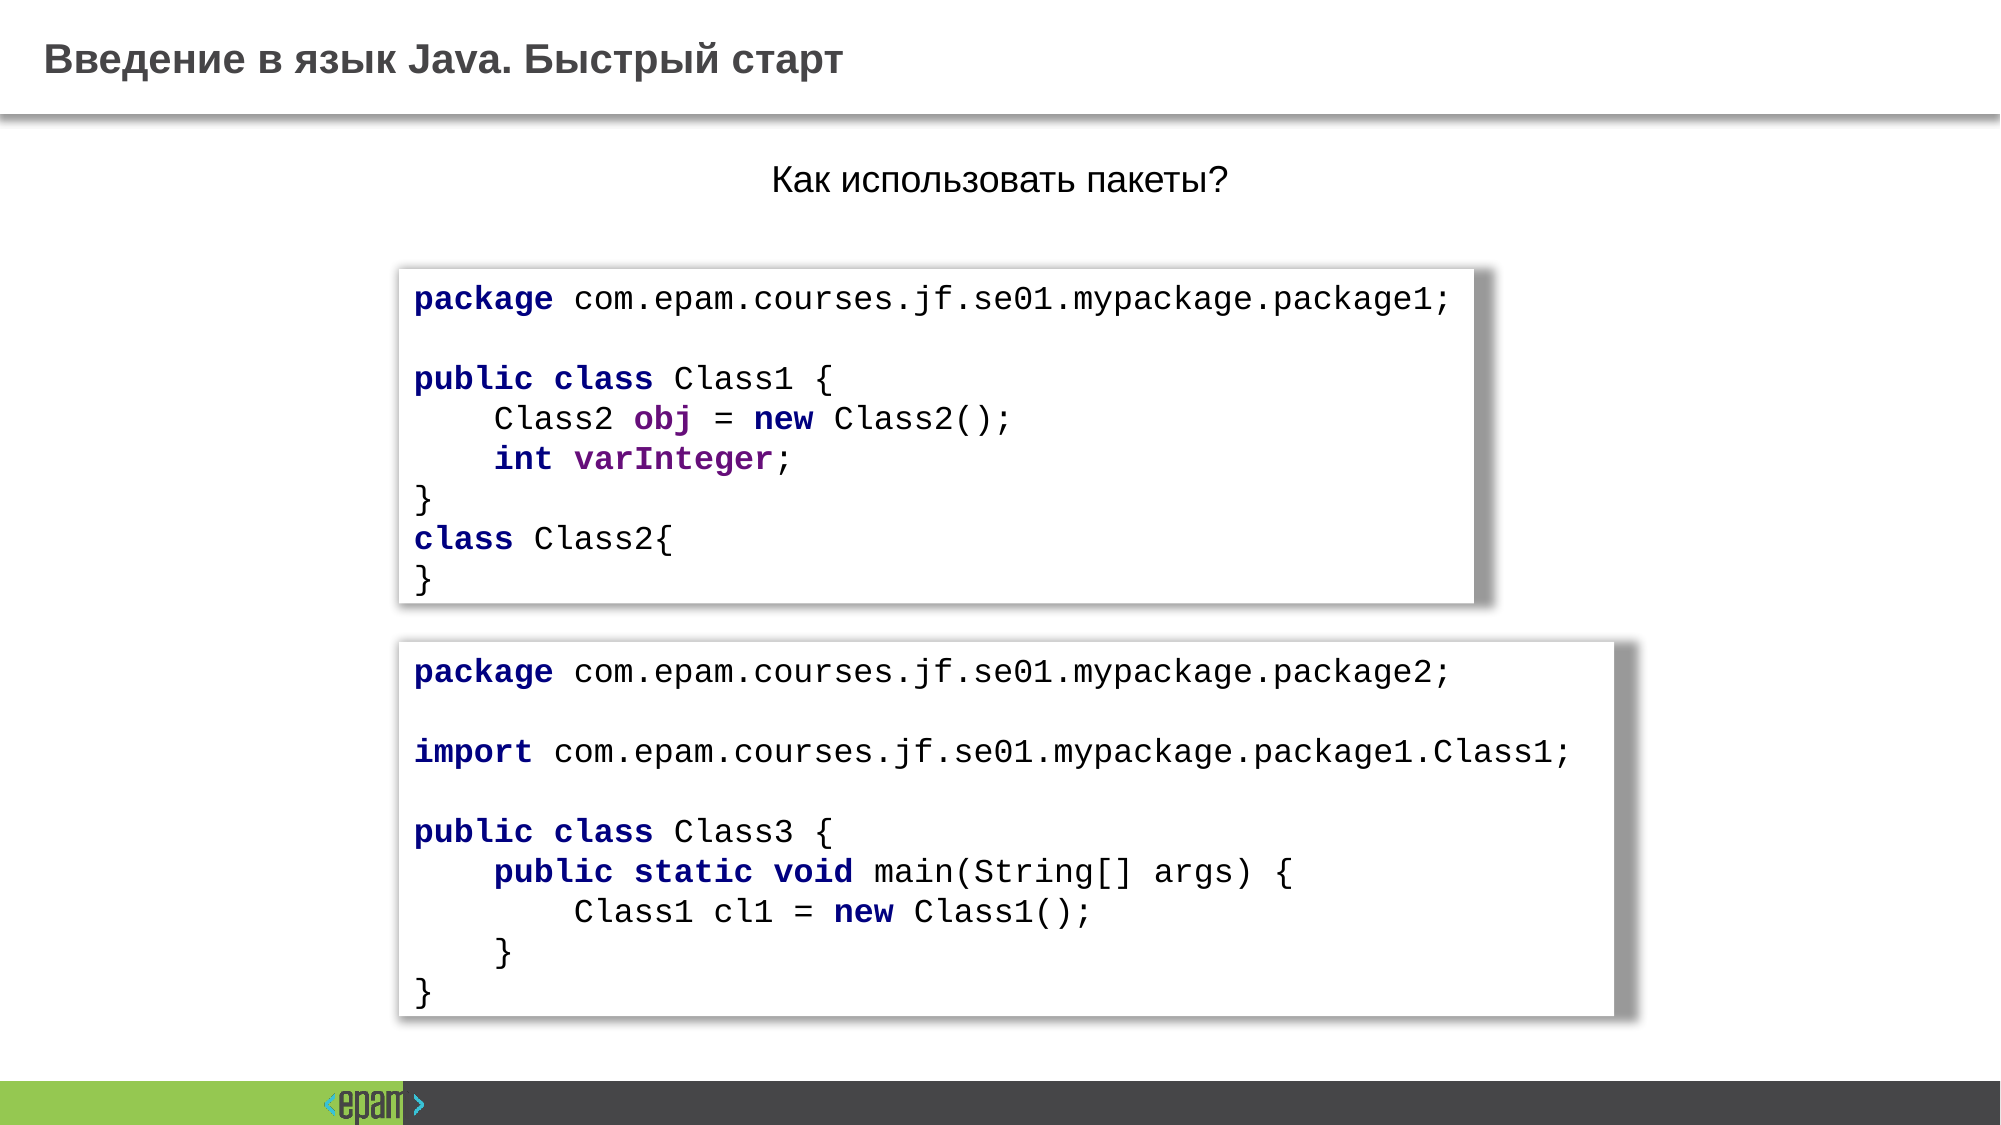

# Введение в язык Java. Быстрый старт
Как использовать пакеты?
package com.epam.courses.jf.se01.mypackage.package1;
public class Class1 {
    Class2 obj = new Class2();
    int varInteger;
}
class Class2{
}
package com.epam.courses.jf.se01.mypackage.package2;
import com.epam.courses.jf.se01.mypackage.package1.Class1;
public class Class3 {
    public static void main(String[] args) {
        Class1 cl1 = new Class1();
    }
}
49
2016 © EPAM Systems, RD Dep.